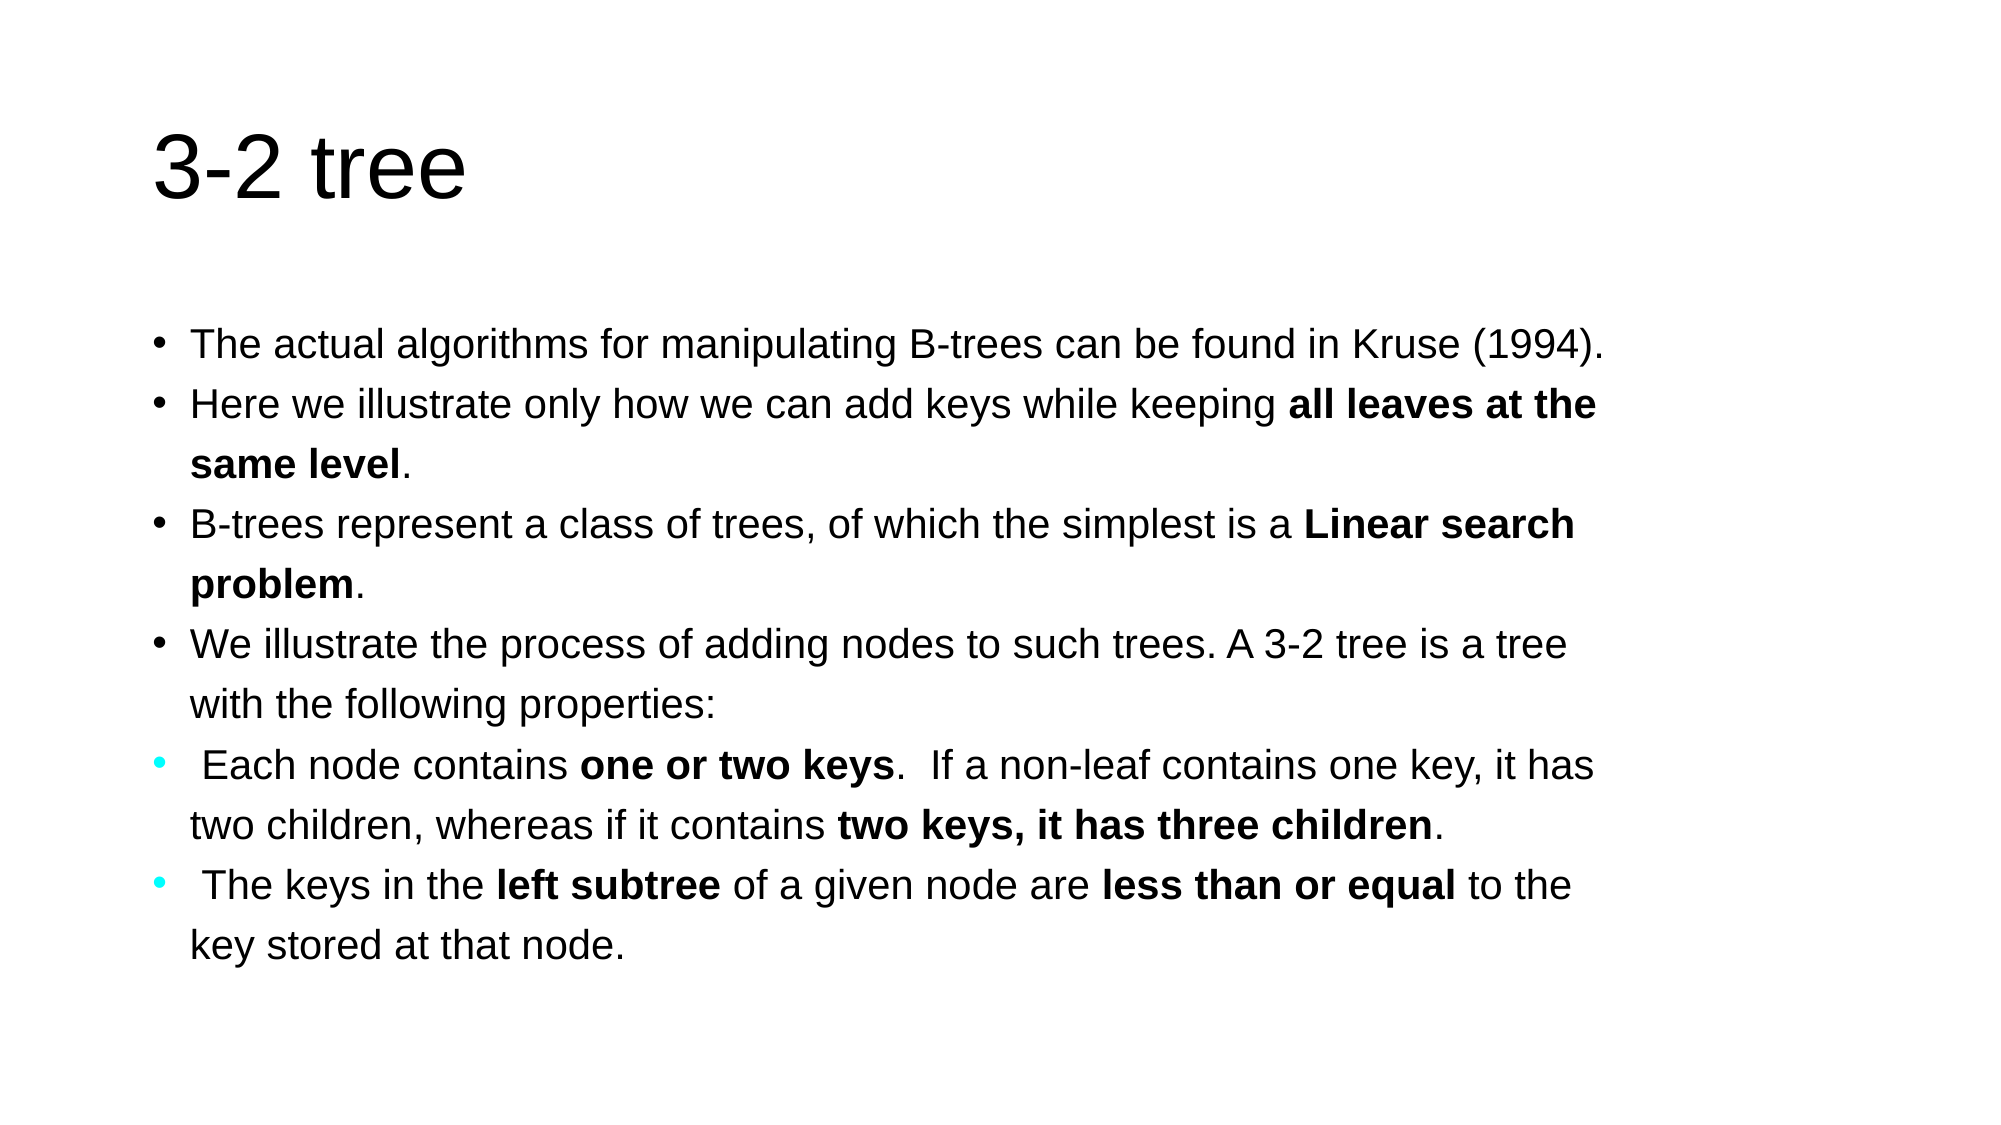

# 3-2 tree
The actual algorithms for manipulating B-trees can be found in Kruse (1994).
Here we illustrate only how we can add keys while keeping all leaves at the same level.
B-trees represent a class of trees, of which the simplest is a Linear search problem.
We illustrate the process of adding nodes to such trees. A 3-2 tree is a tree with the following properties:
 Each node contains one or two keys.  If a non-leaf contains one key, it has two children, whereas if it contains two keys, it has three children.
 The keys in the left subtree of a given node are less than or equal to the key stored at that node.